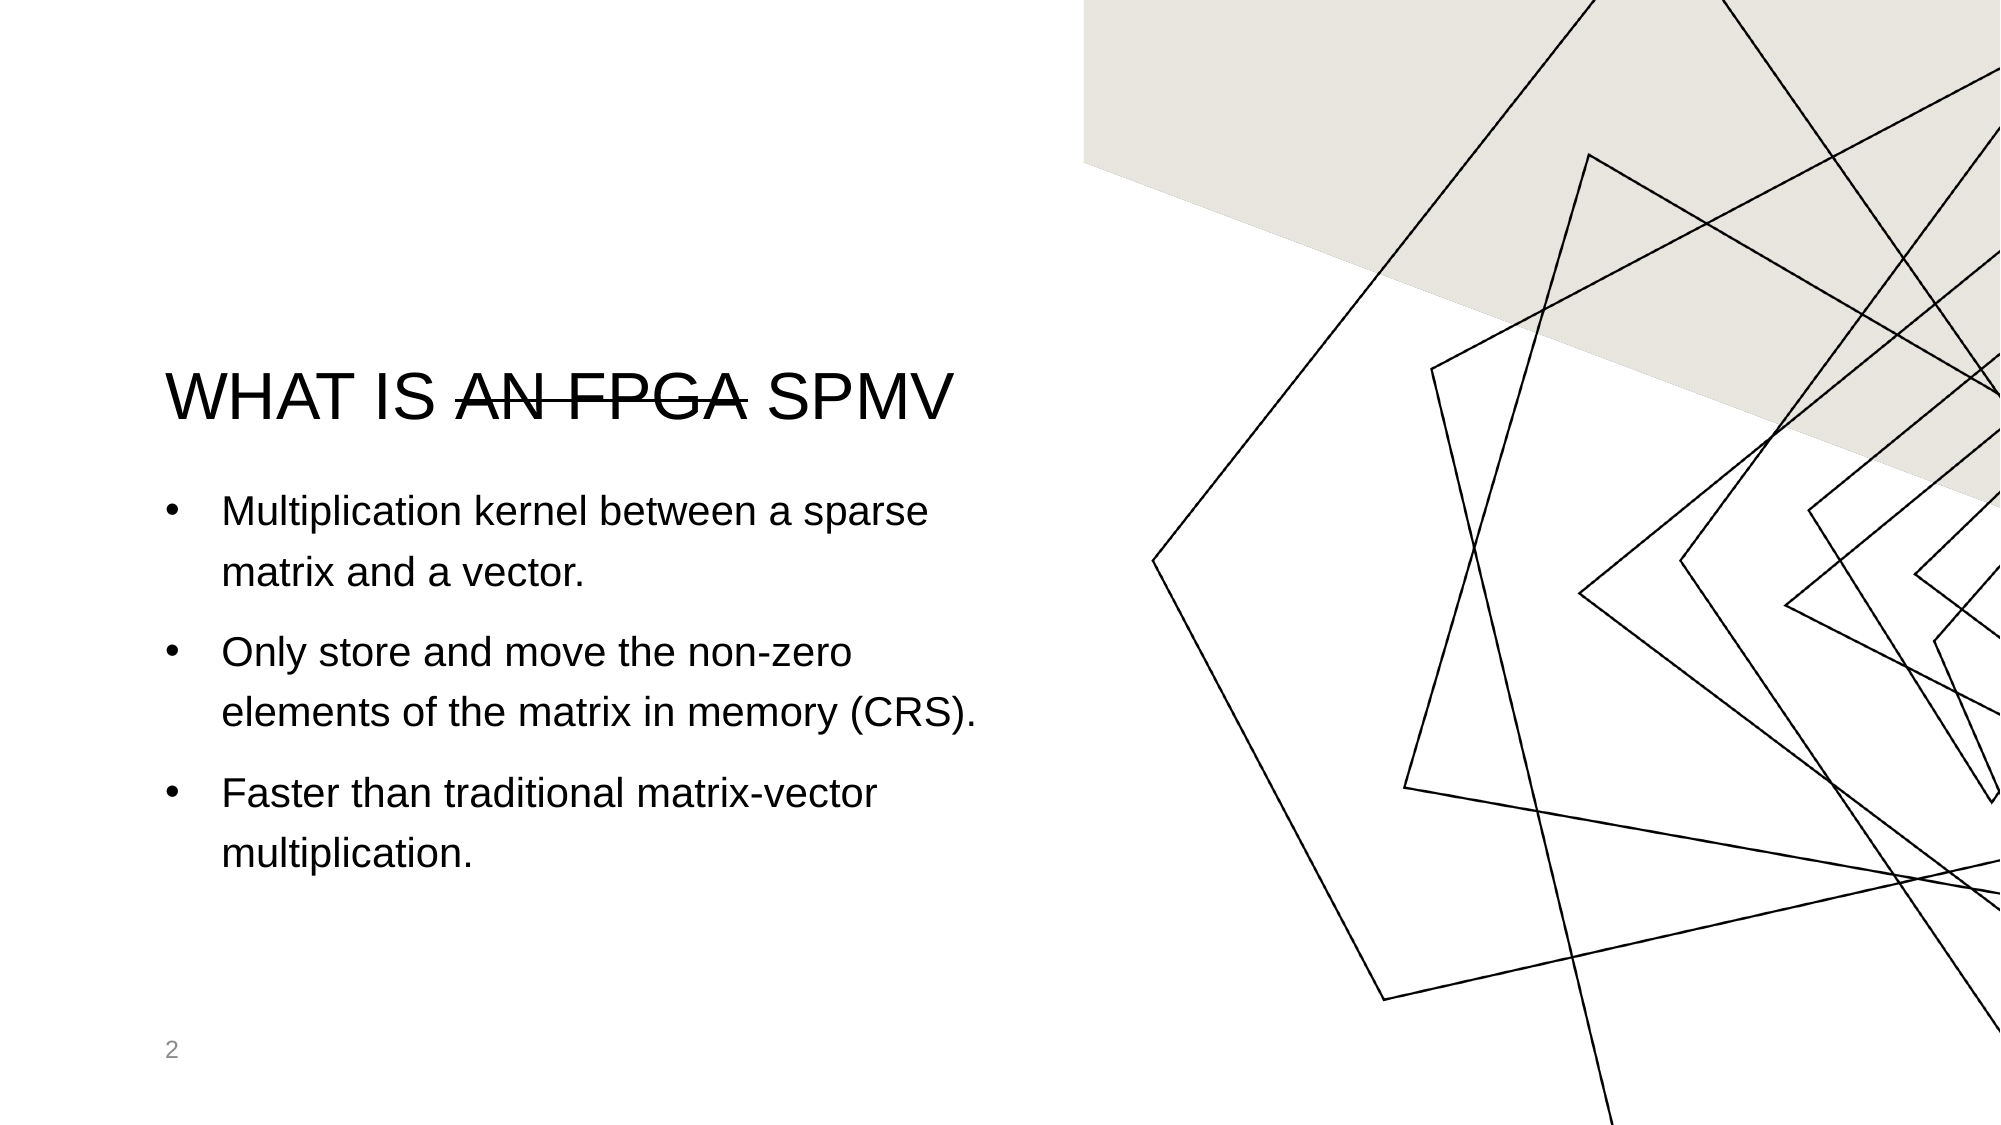

# What is an fpga spmv
Multiplication kernel between a sparse matrix and a vector.
Only store and move the non-zero elements of the matrix in memory (CRS).
Faster than traditional matrix-vector multiplication.
2